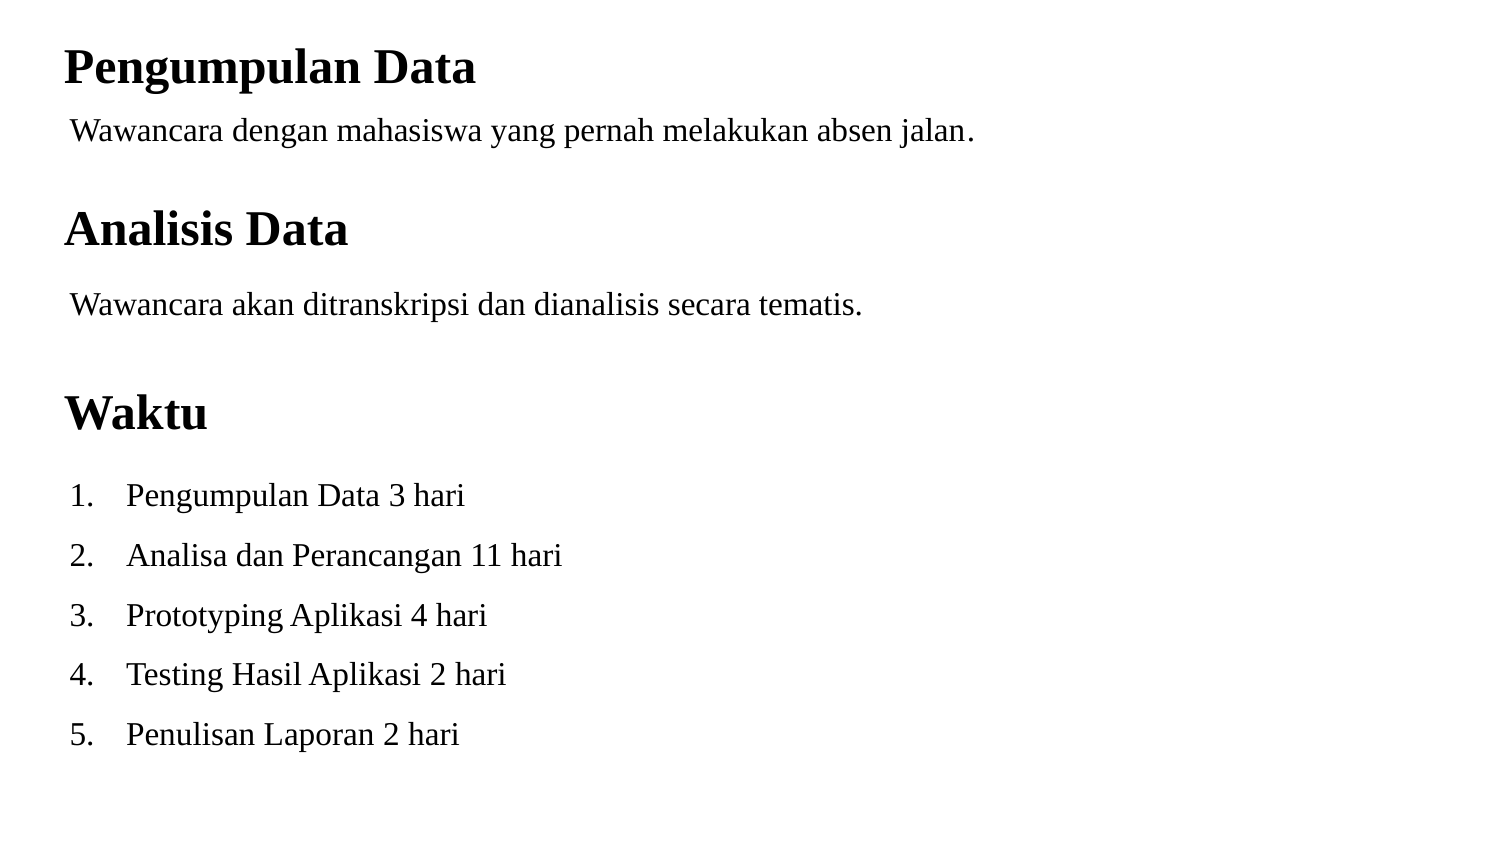

# Pengumpulan Data
Wawancara dengan mahasiswa yang pernah melakukan absen jalan.
Analisis Data
Wawancara akan ditranskripsi dan dianalisis secara tematis.
Waktu
Pengumpulan Data 3 hari
Analisa dan Perancangan 11 hari
Prototyping Aplikasi 4 hari
Testing Hasil Aplikasi 2 hari
Penulisan Laporan 2 hari